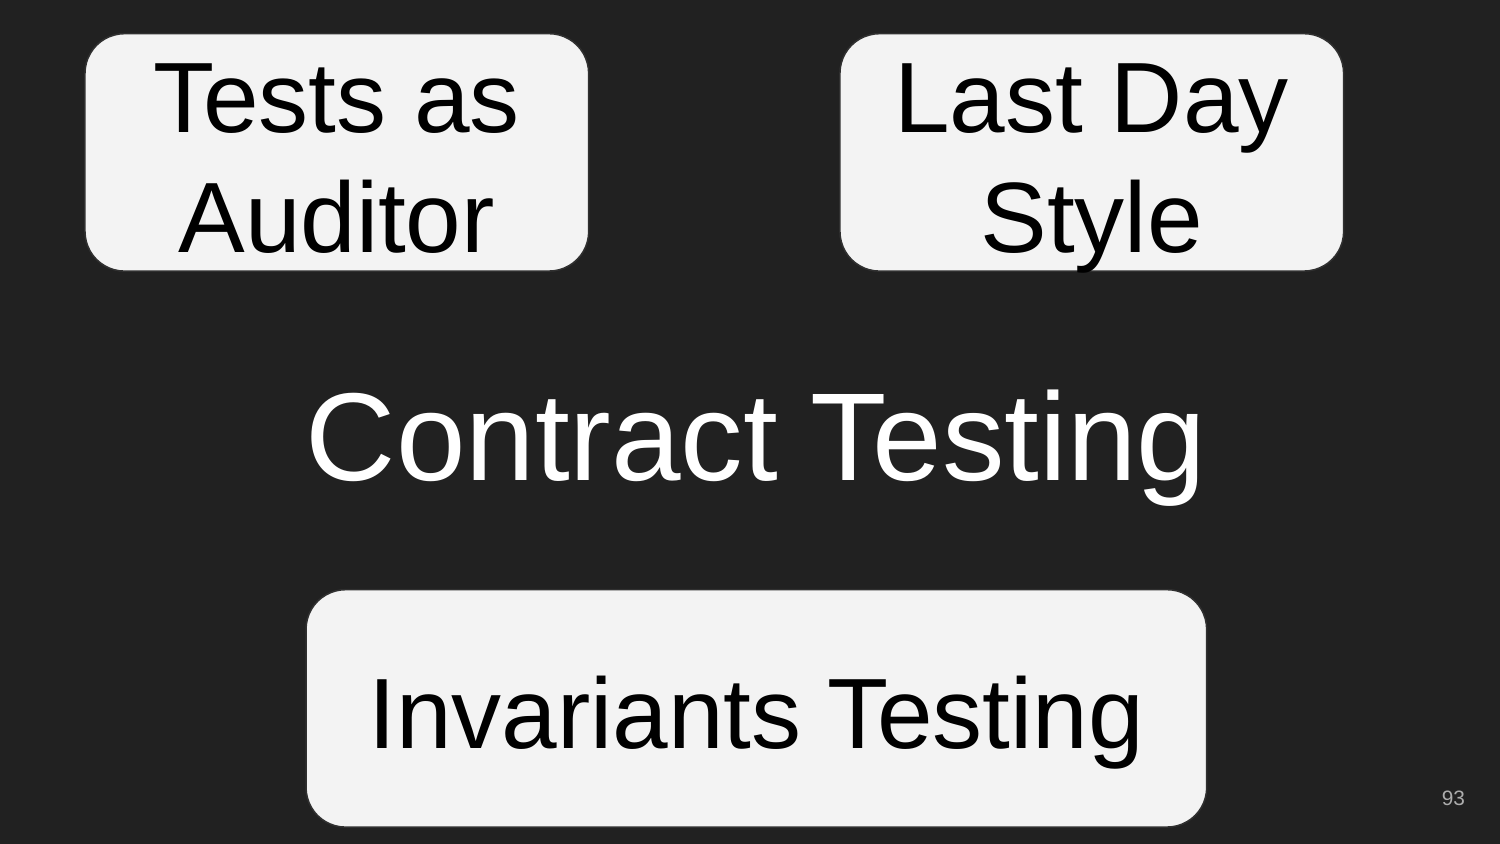

Tests as Auditor
Last Day Style
# Contract Testing
Invariants Testing
93